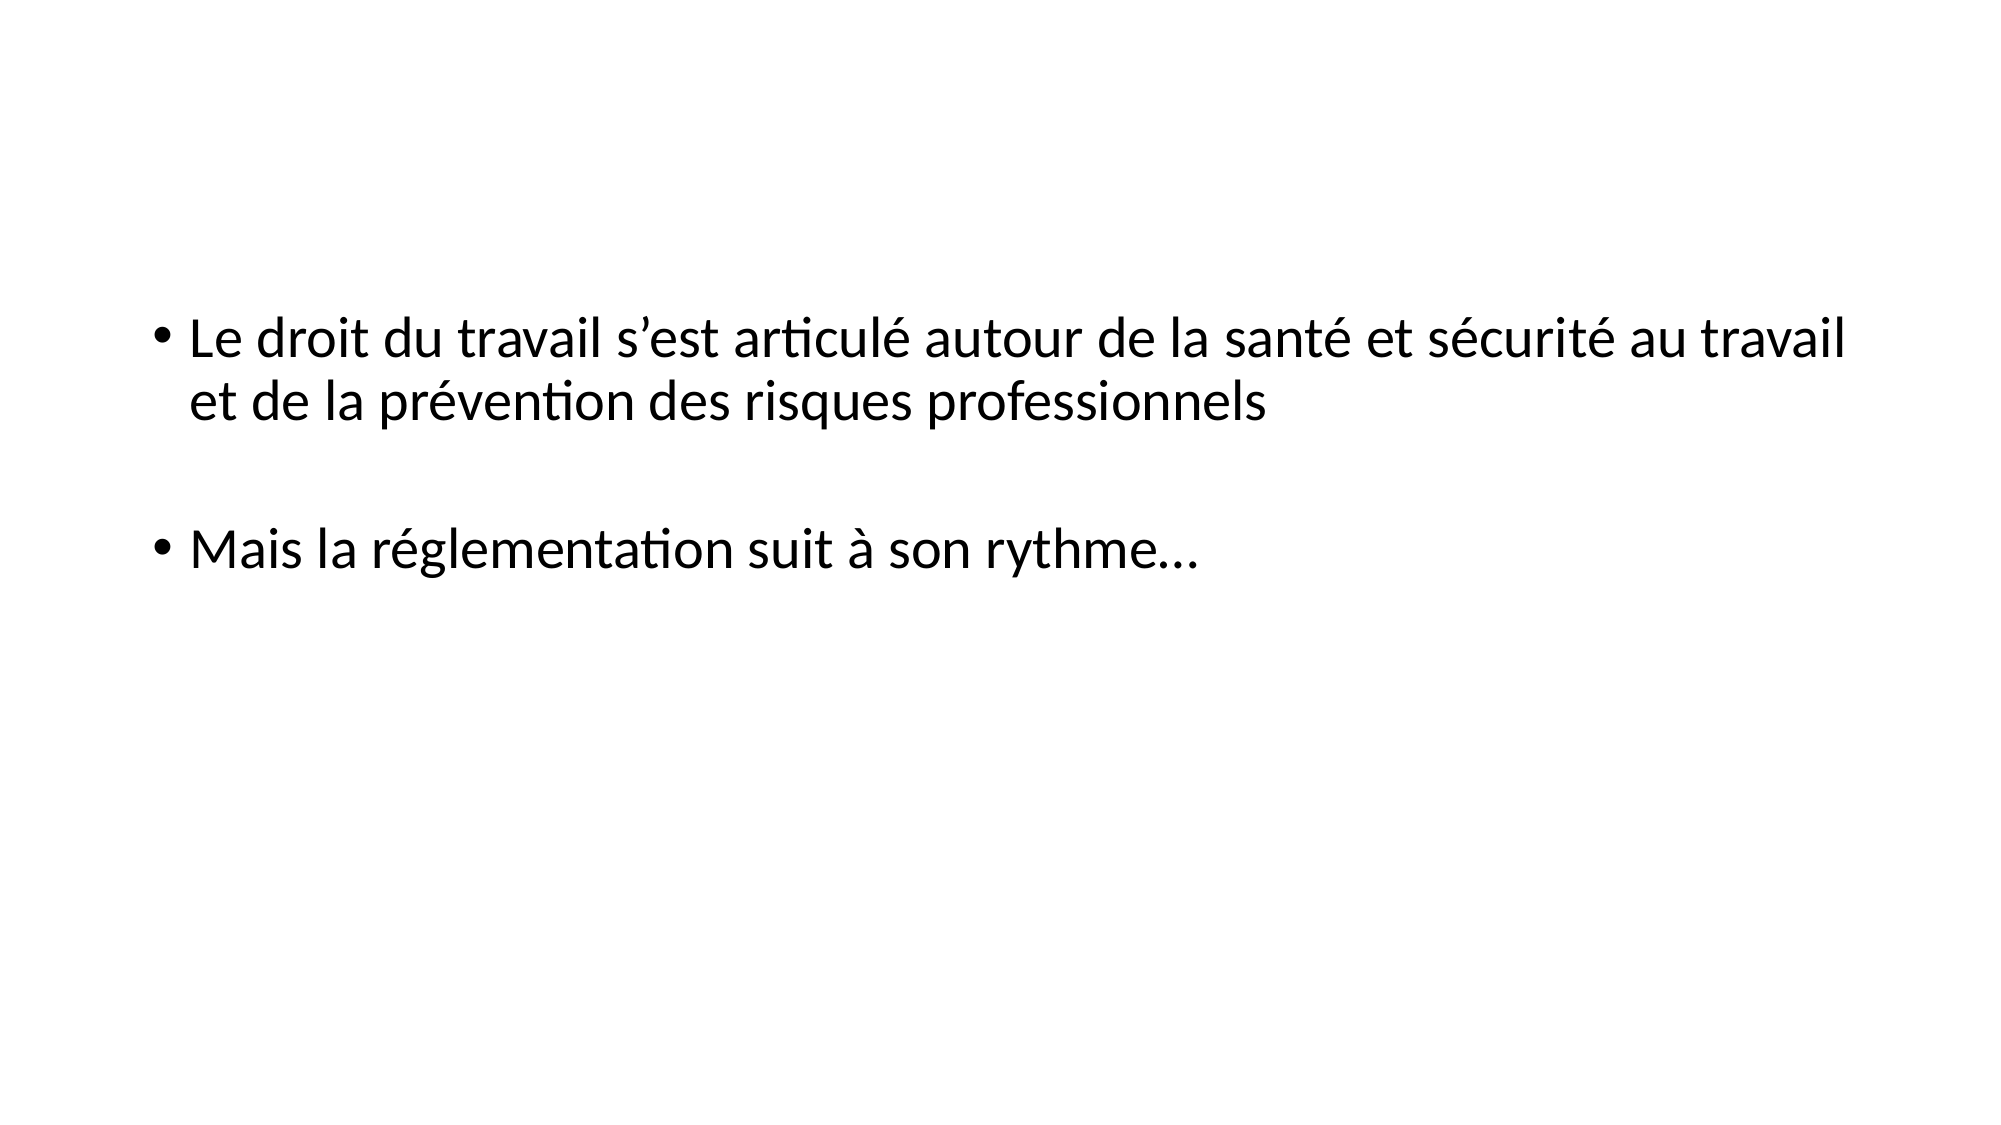

Le droit du travail s’est articulé autour de la santé et sécurité au travail et de la prévention des risques professionnels

Mais la réglementation suit à son rythme…